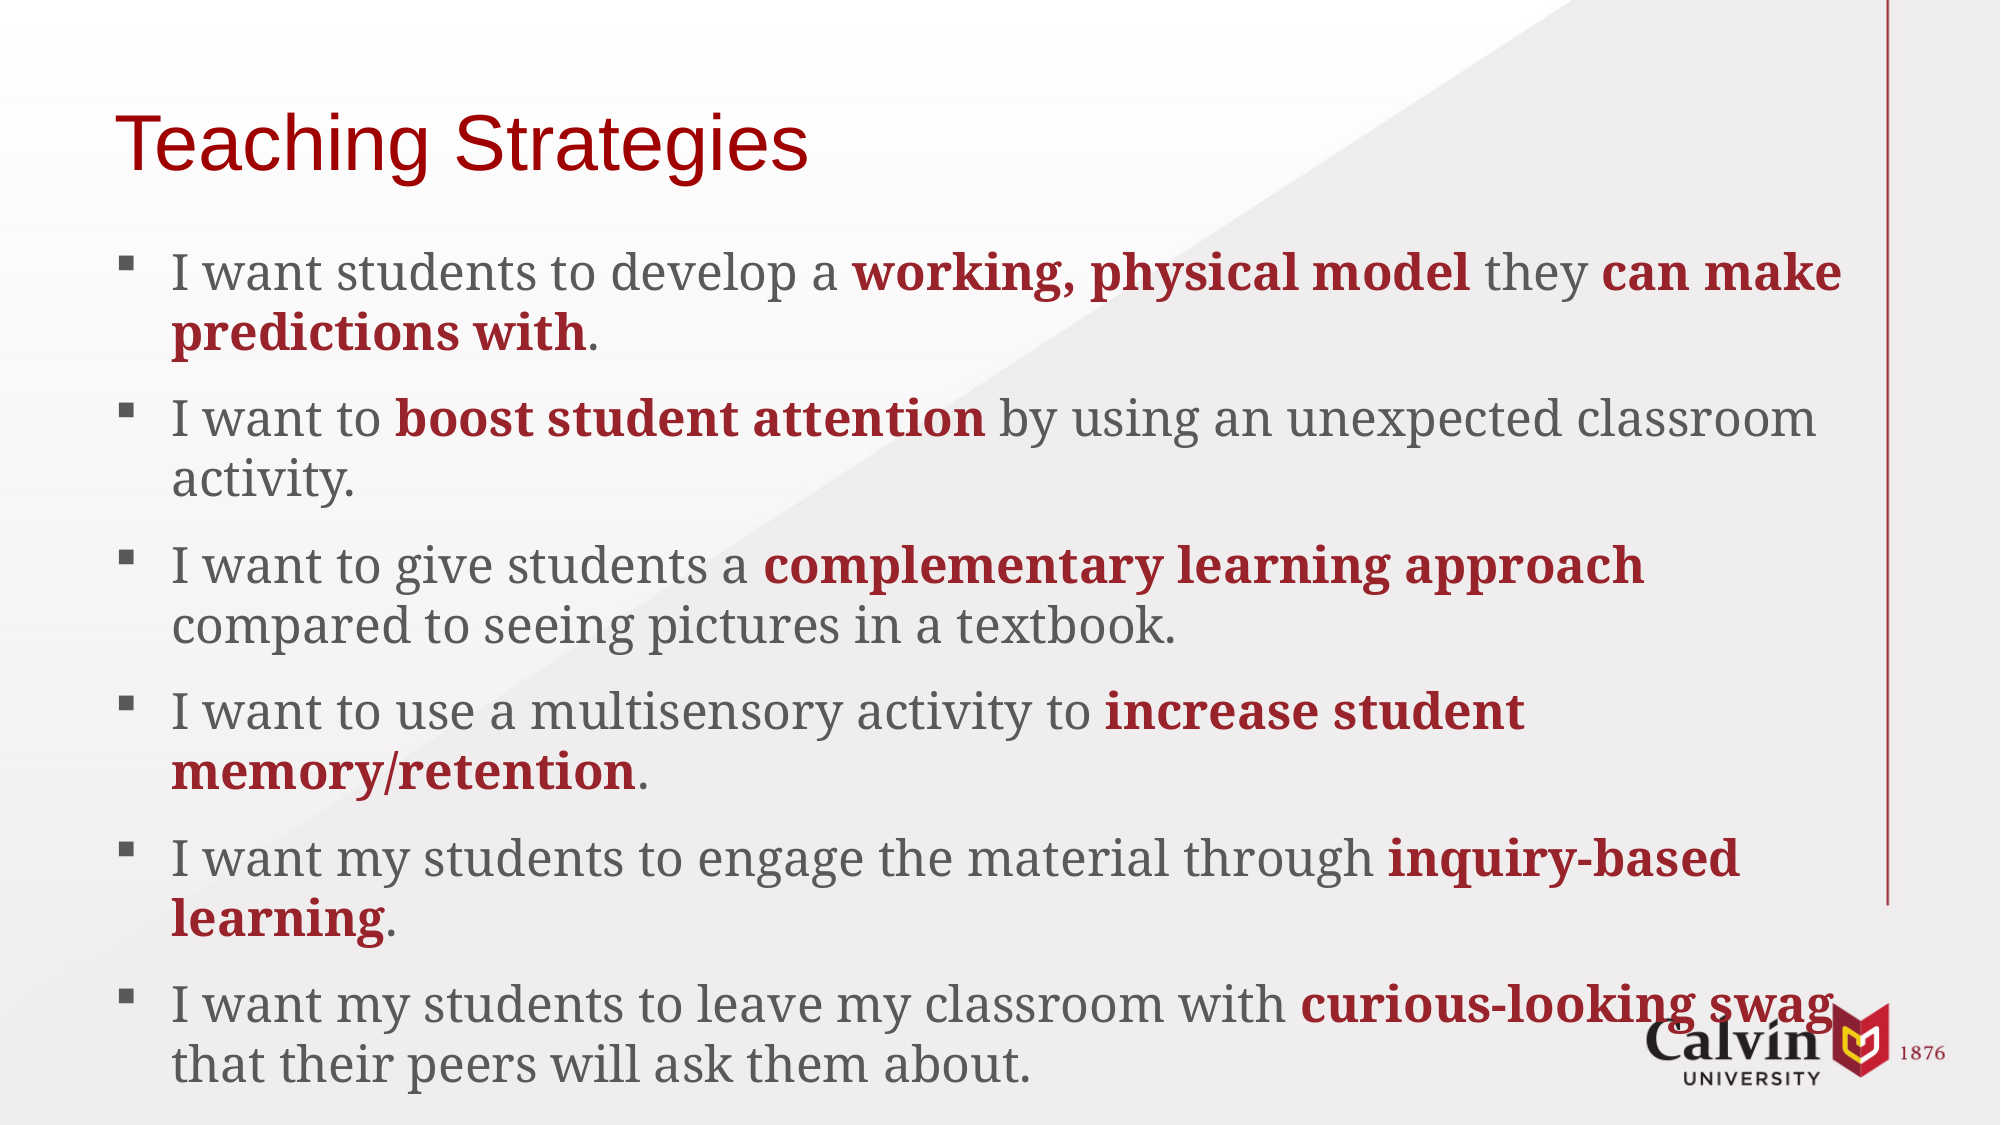

# Teaching Strategies
I want students to develop a working, physical model they can make predictions with.
I want to boost student attention by using an unexpected classroom activity.
I want to give students a complementary learning approach compared to seeing pictures in a textbook.
I want to use a multisensory activity to increase student memory/retention.
I want my students to engage the material through inquiry-based learning.
I want my students to leave my classroom with curious-looking swag that their peers will ask them about.
I want my students to learn by explaining concepts to friends/family.